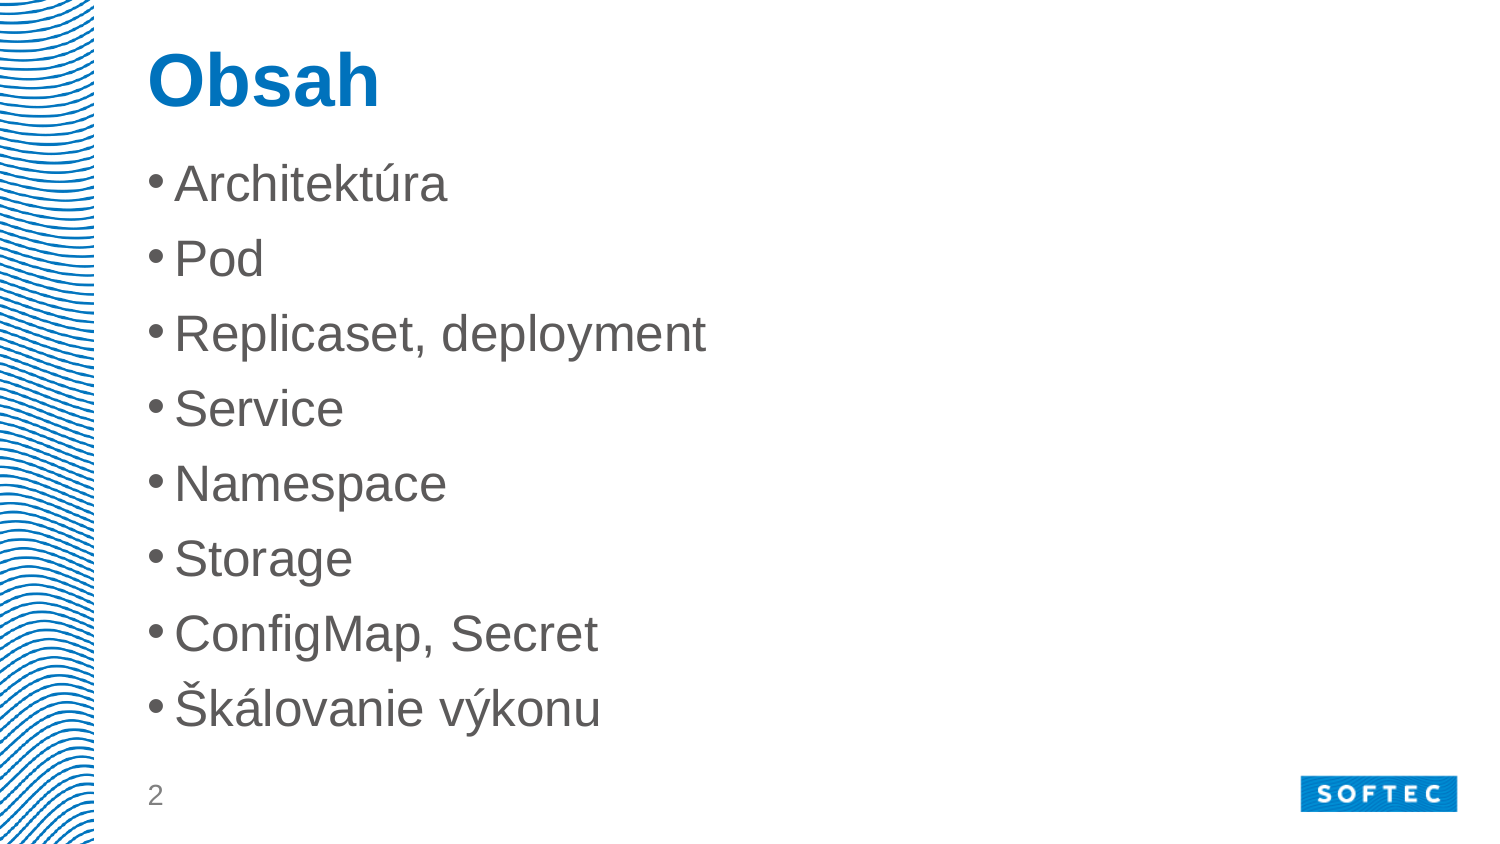

# Obsah
Architektúra
Pod
Replicaset, deployment
Service
Namespace
Storage
ConfigMap, Secret
Škálovanie výkonu